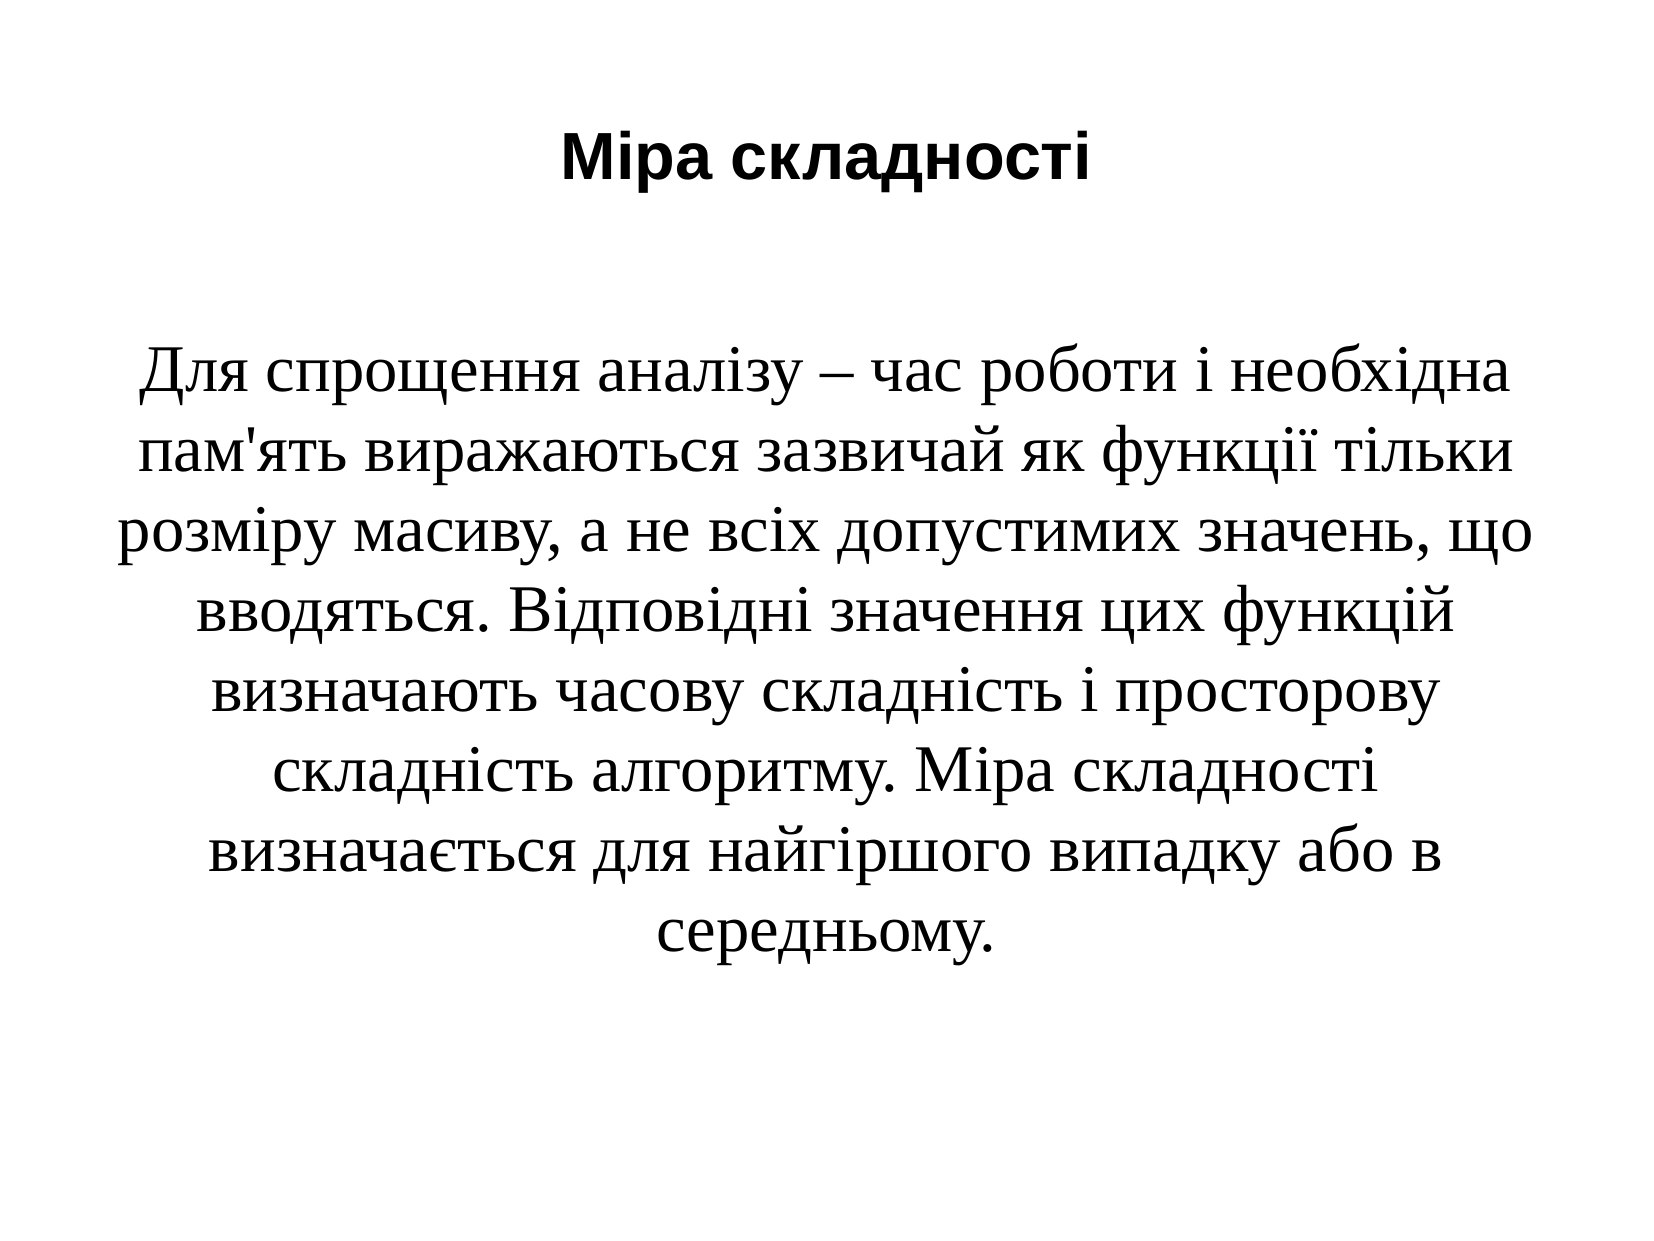

Міра складності
Для спрощення аналізу – час роботи і необхідна пам'ять виражаються зазвичай як функції тільки розміру масиву, а не всіх допустимих значень, що вводяться. Відповідні значення цих функцій визначають часову складність і просторову складність алгоритму. Міра складності визначається для найгіршого випадку або в середньому.